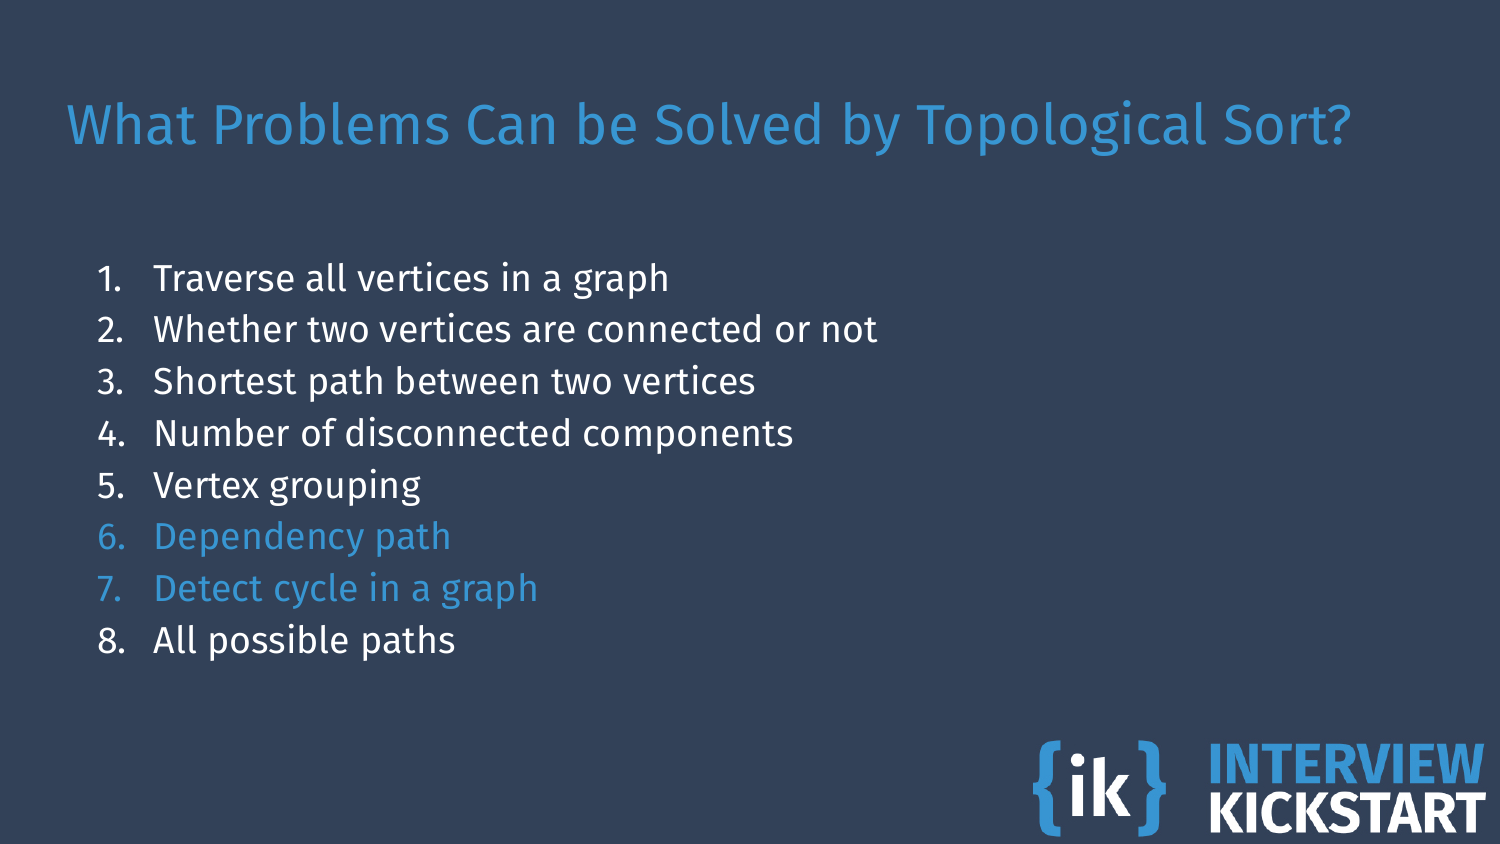

# What Problems Can be Solved by Topological Sort?
Traverse all vertices in a graph
Whether two vertices are connected or not
Shortest path between two vertices
Number of disconnected components
Vertex grouping
Dependency path
Detect cycle in a graph
All possible paths